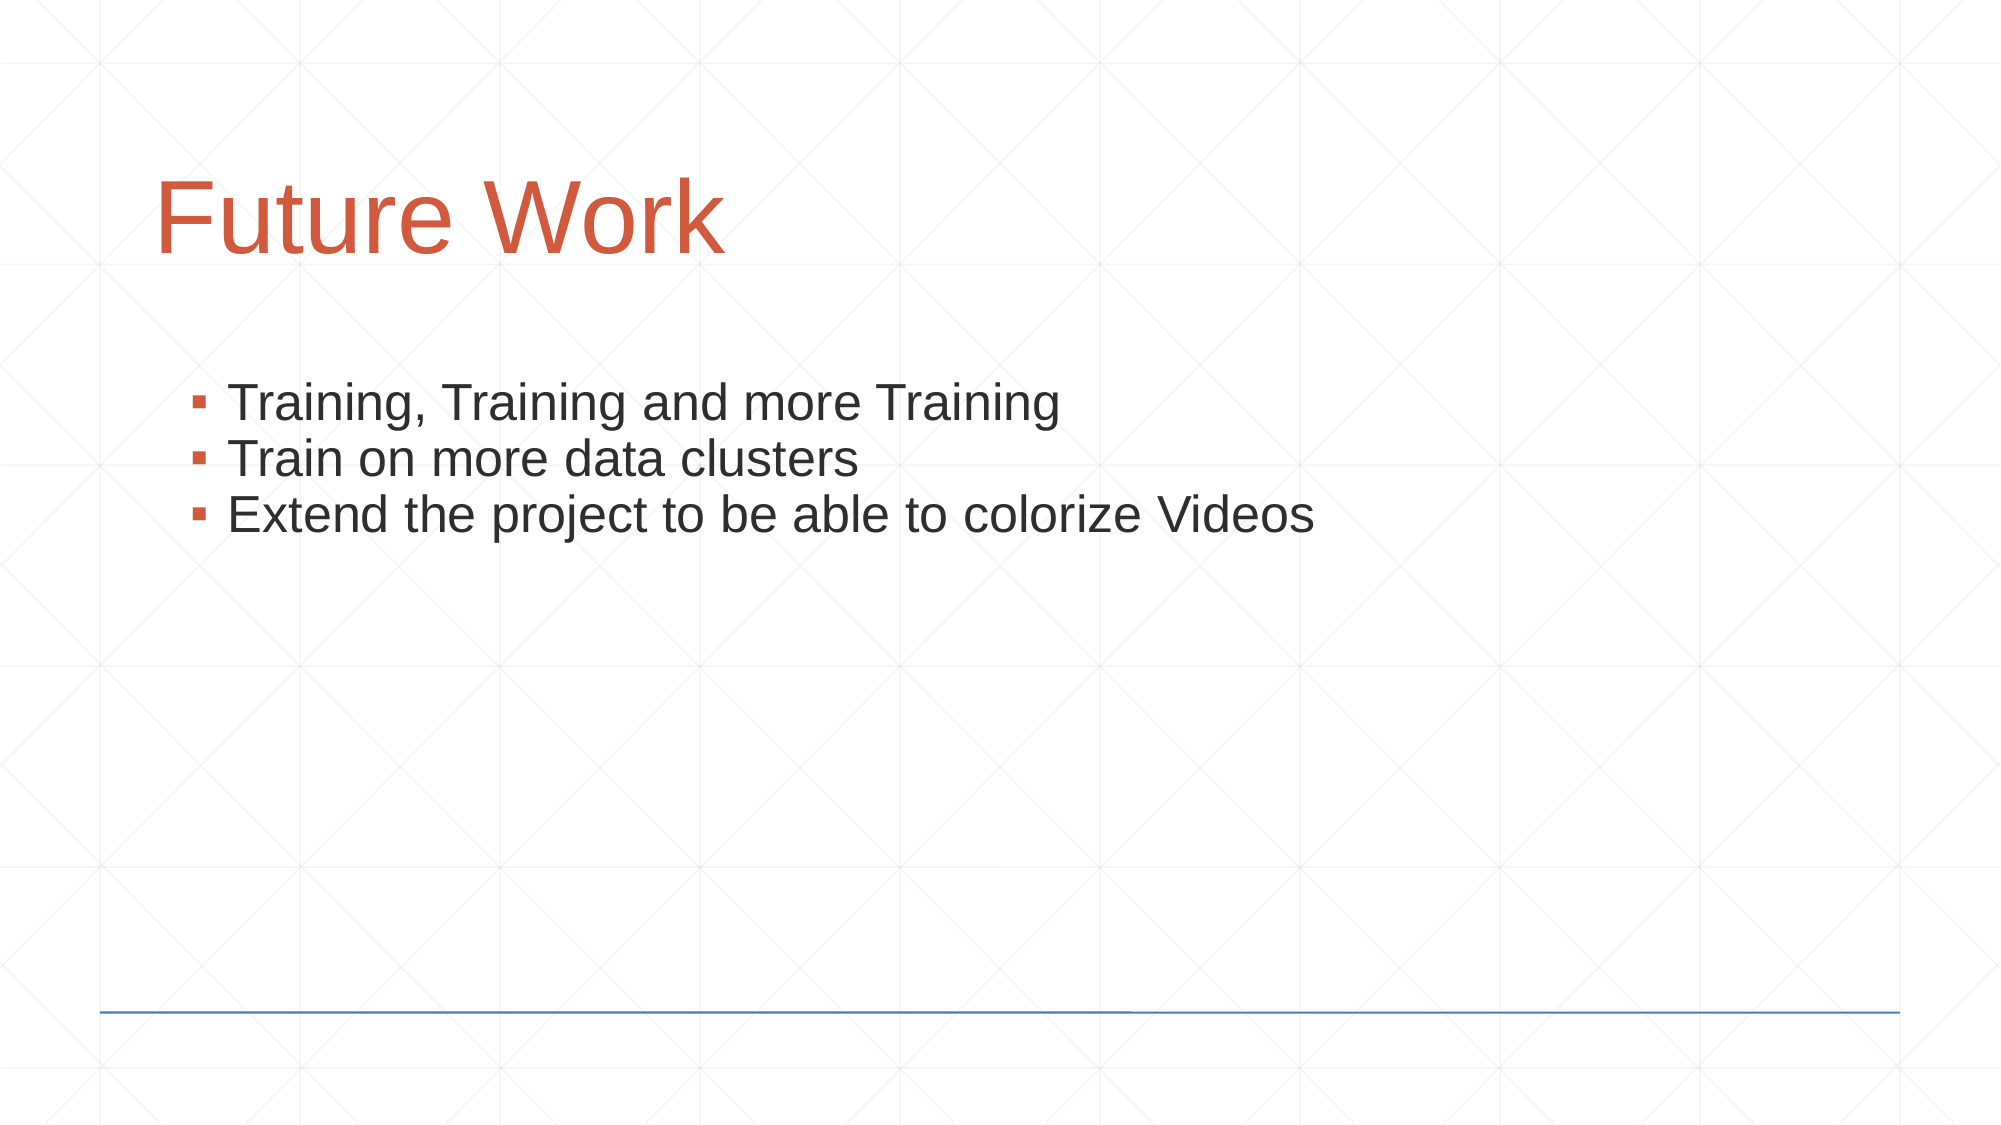

Future Work
Training, Training and more Training
Train on more data clusters
Extend the project to be able to colorize Videos